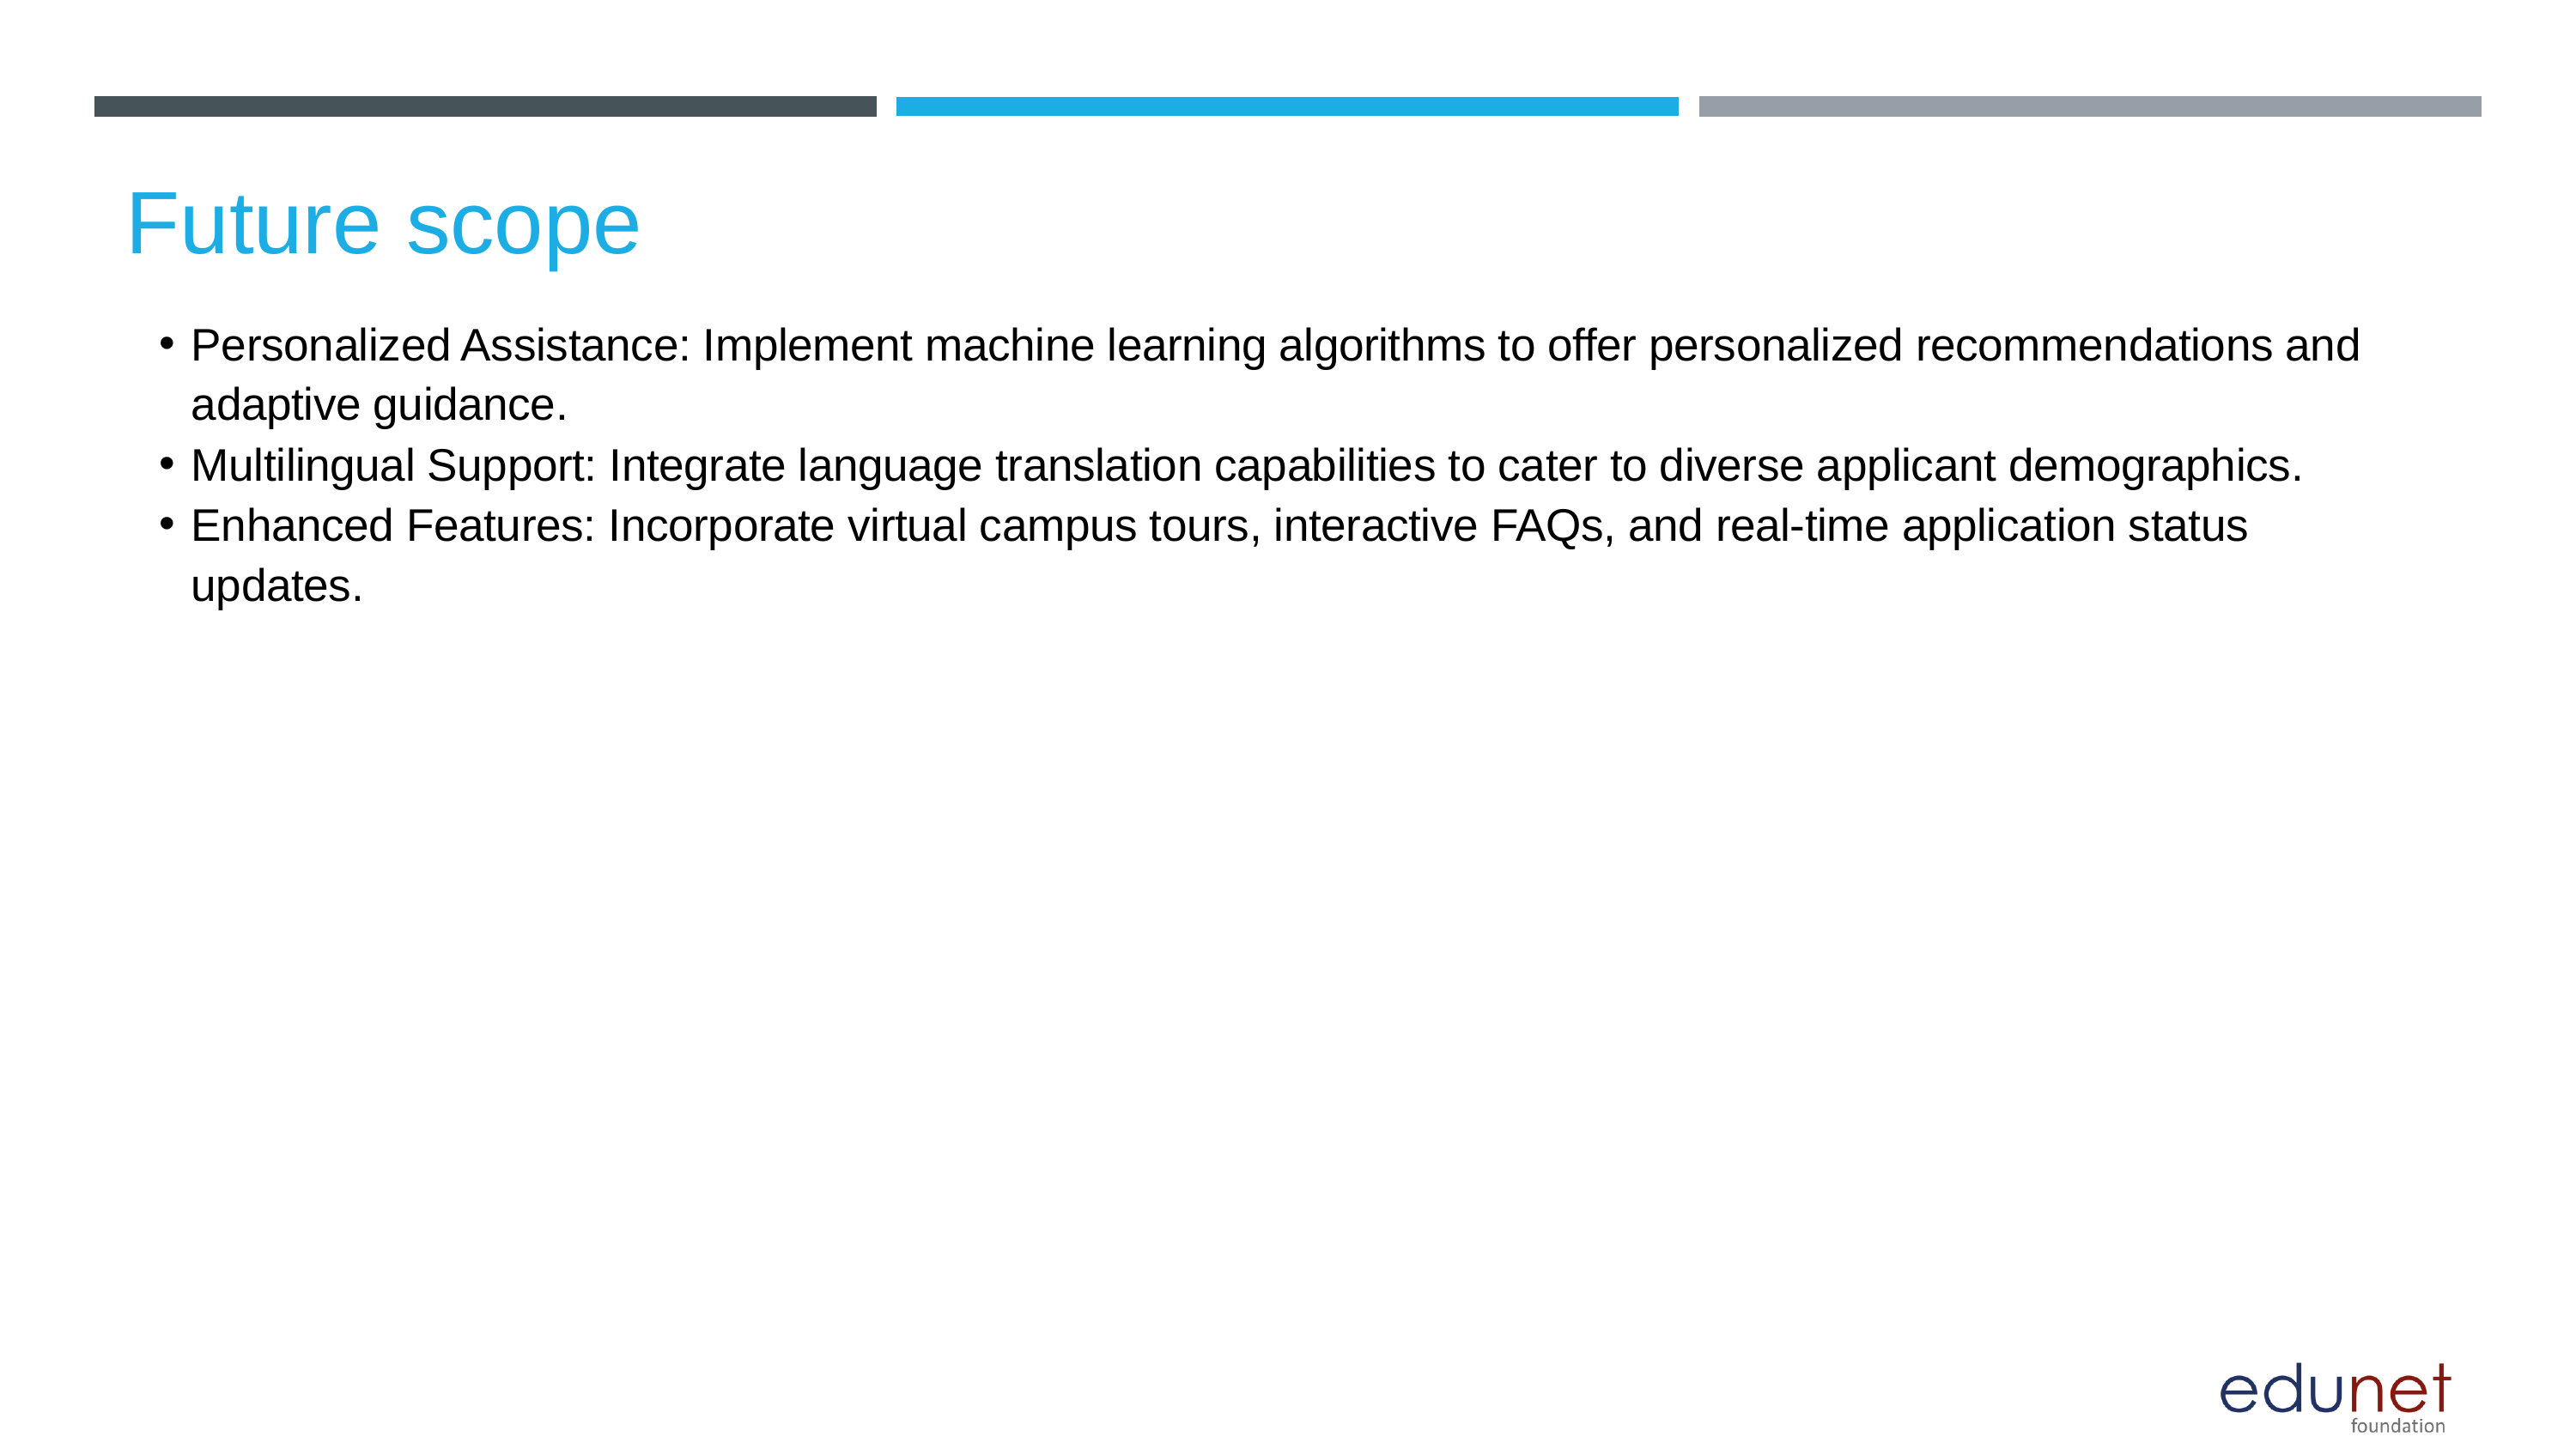

Future scope
Personalized Assistance: Implement machine learning algorithms to offer personalized recommendations and adaptive guidance.
Multilingual Support: Integrate language translation capabilities to cater to diverse applicant demographics.
Enhanced Features: Incorporate virtual campus tours, interactive FAQs, and real-time application status updates.